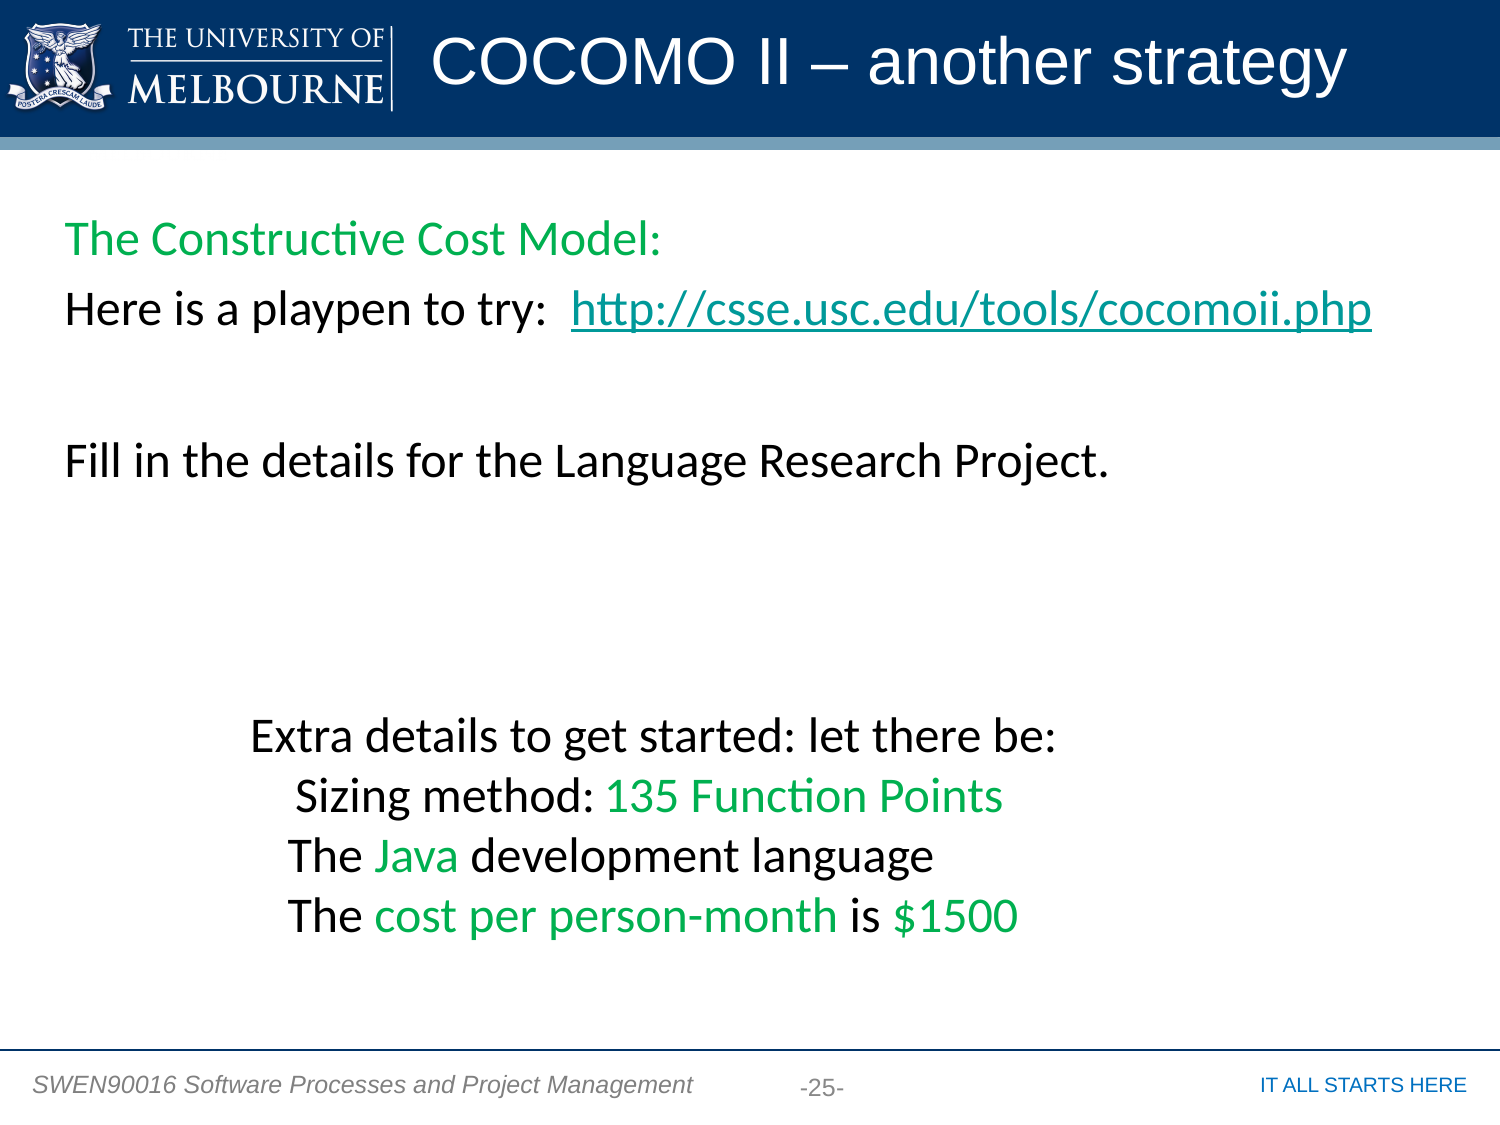

COCOMO II – another strategy
The Constructive Cost Model:
Here is a playpen to try:  http://csse.usc.edu/tools/cocomoii.php

Fill in the details for the Language Research Project.
Extra details to get started: let there be:
    Sizing method: 135 Function Points
The Java development language
The cost per person-month is $1500
-25-